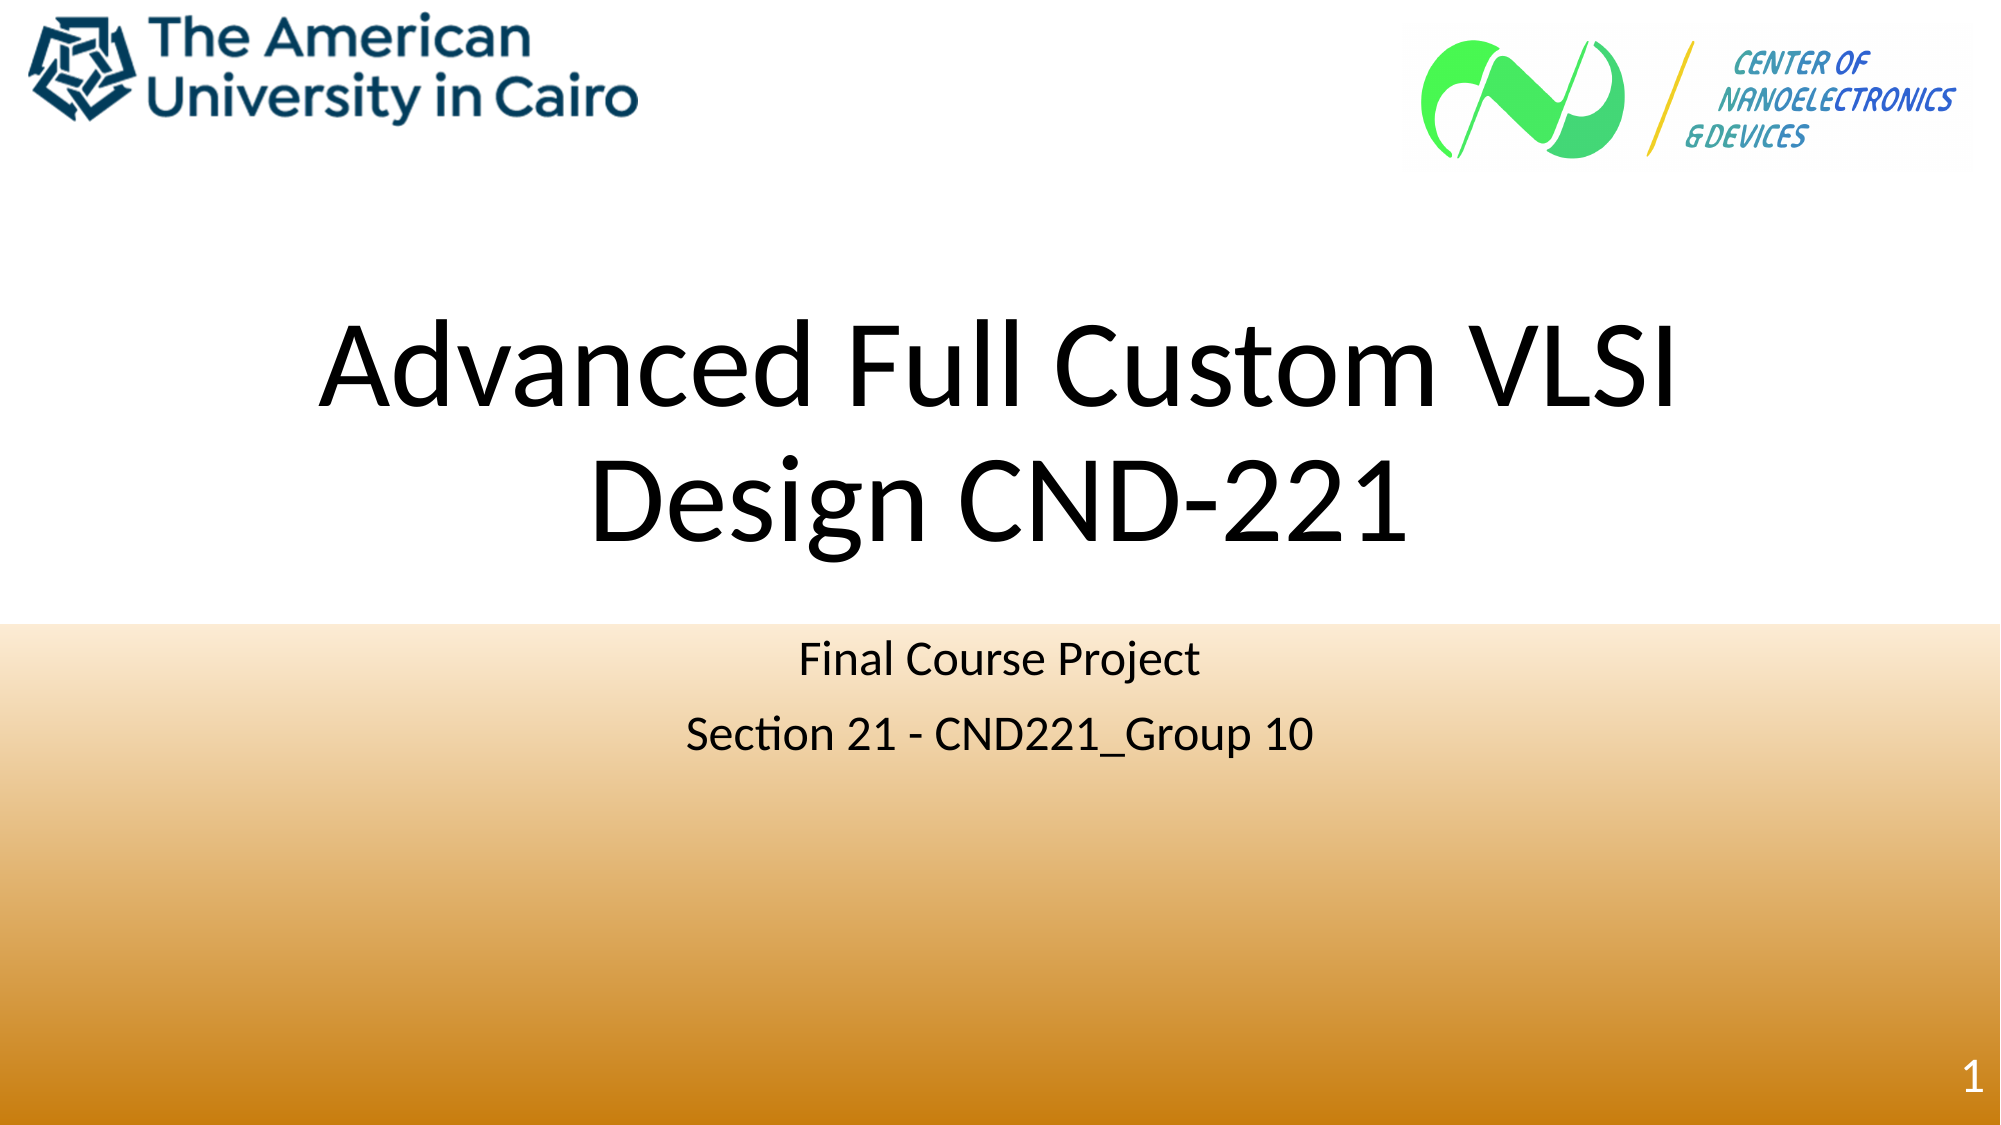

# Advanced Full Custom VLSI Design CND-221
Final Course Project
Section 21 - CND221_Group 10
1